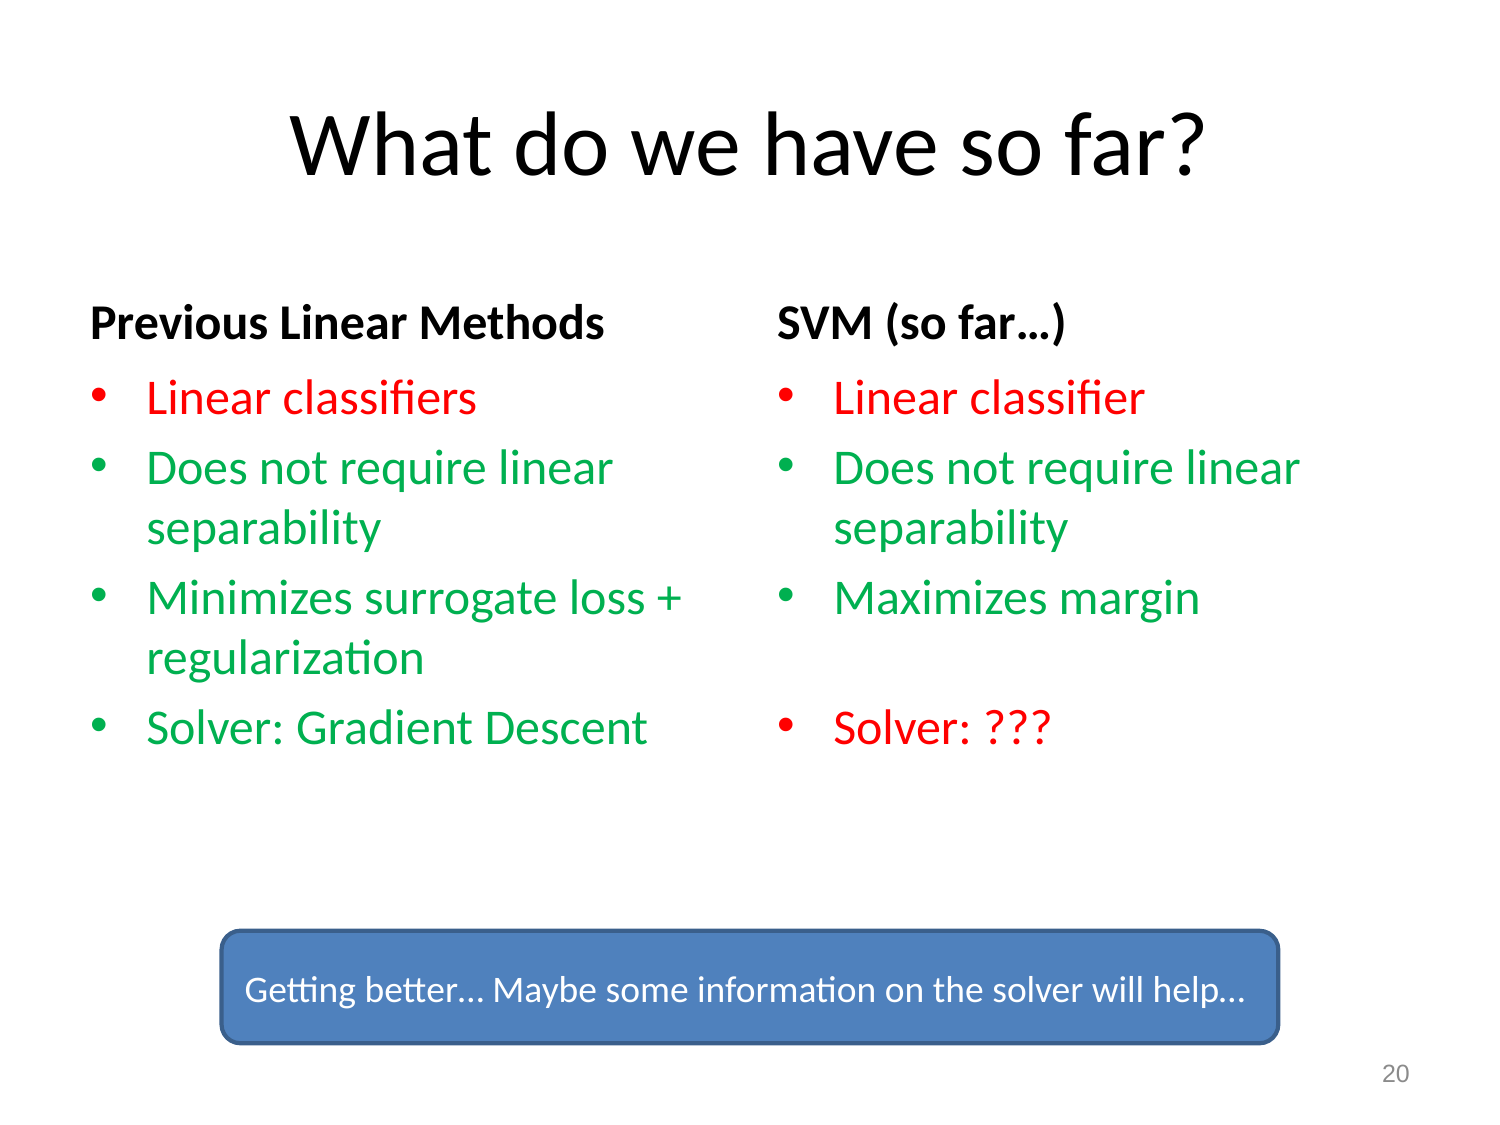

# What do we have so far?
Previous Linear Methods
SVM (so far…)
Linear classifiers
Does not require linear separability
Minimizes surrogate loss + regularization
Solver: Gradient Descent
Linear classifier
Does not require linear separability
Maximizes margin
Solver: ???
Getting better… Maybe some information on the solver will help…
20